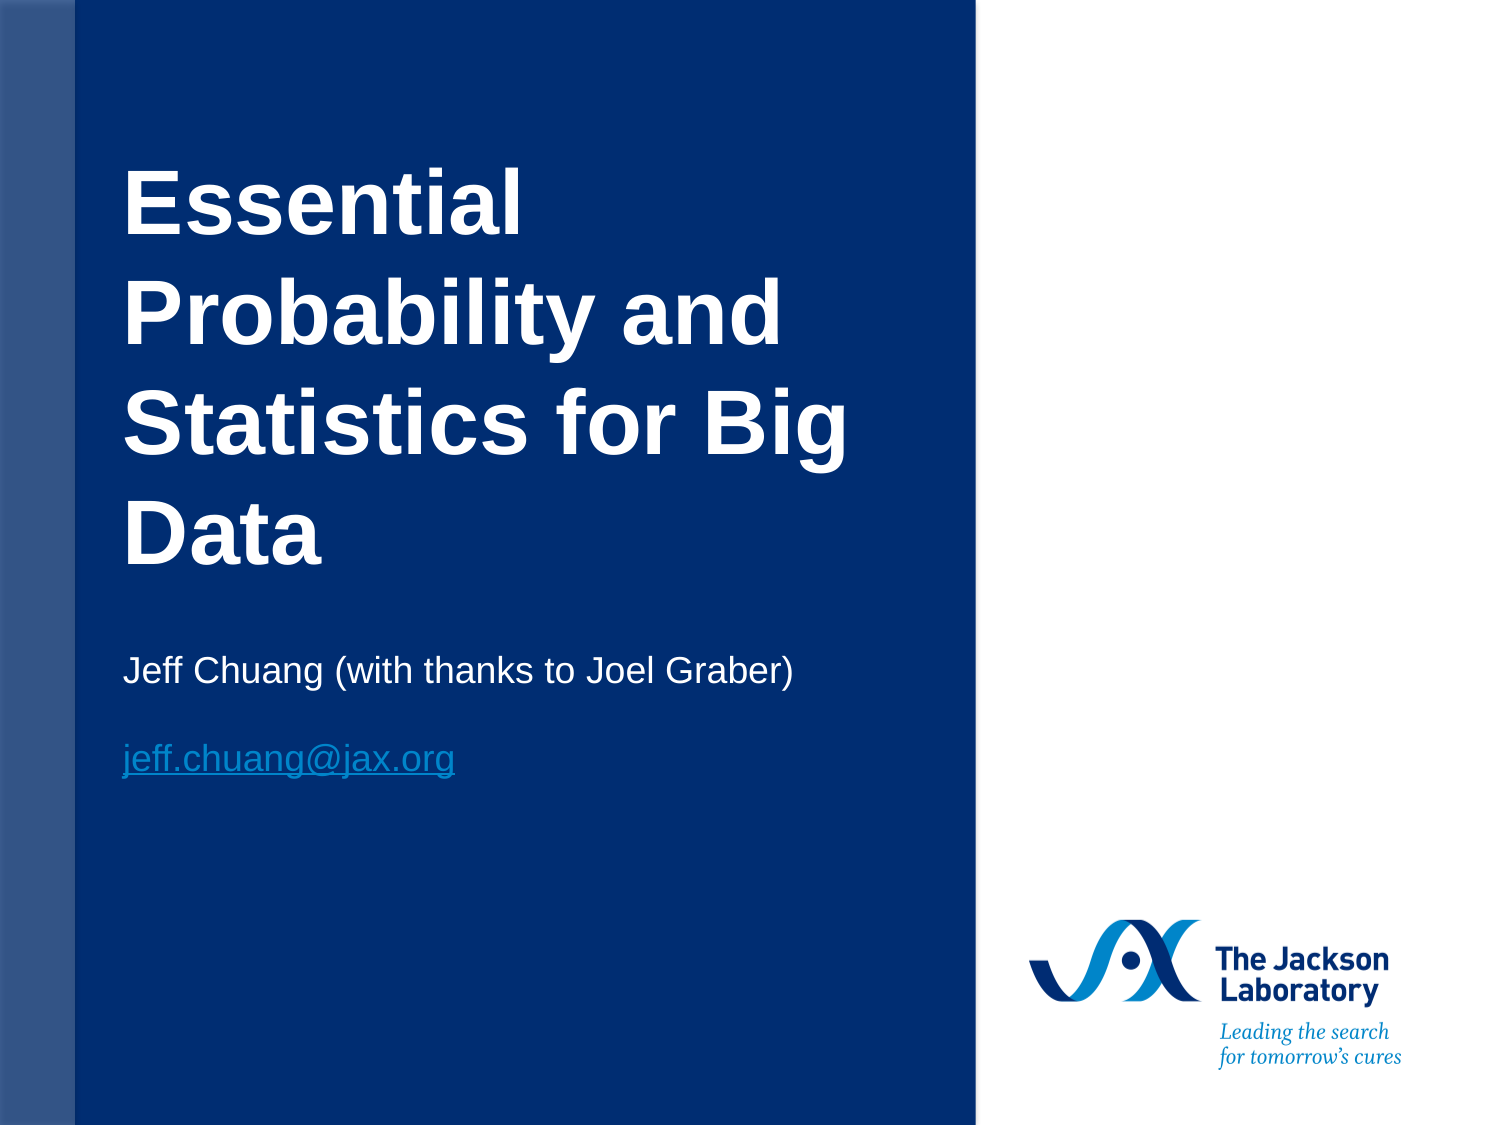

# Essential Probability and Statistics for Big Data
Jeff Chuang (with thanks to Joel Graber)
jeff.chuang@jax.org